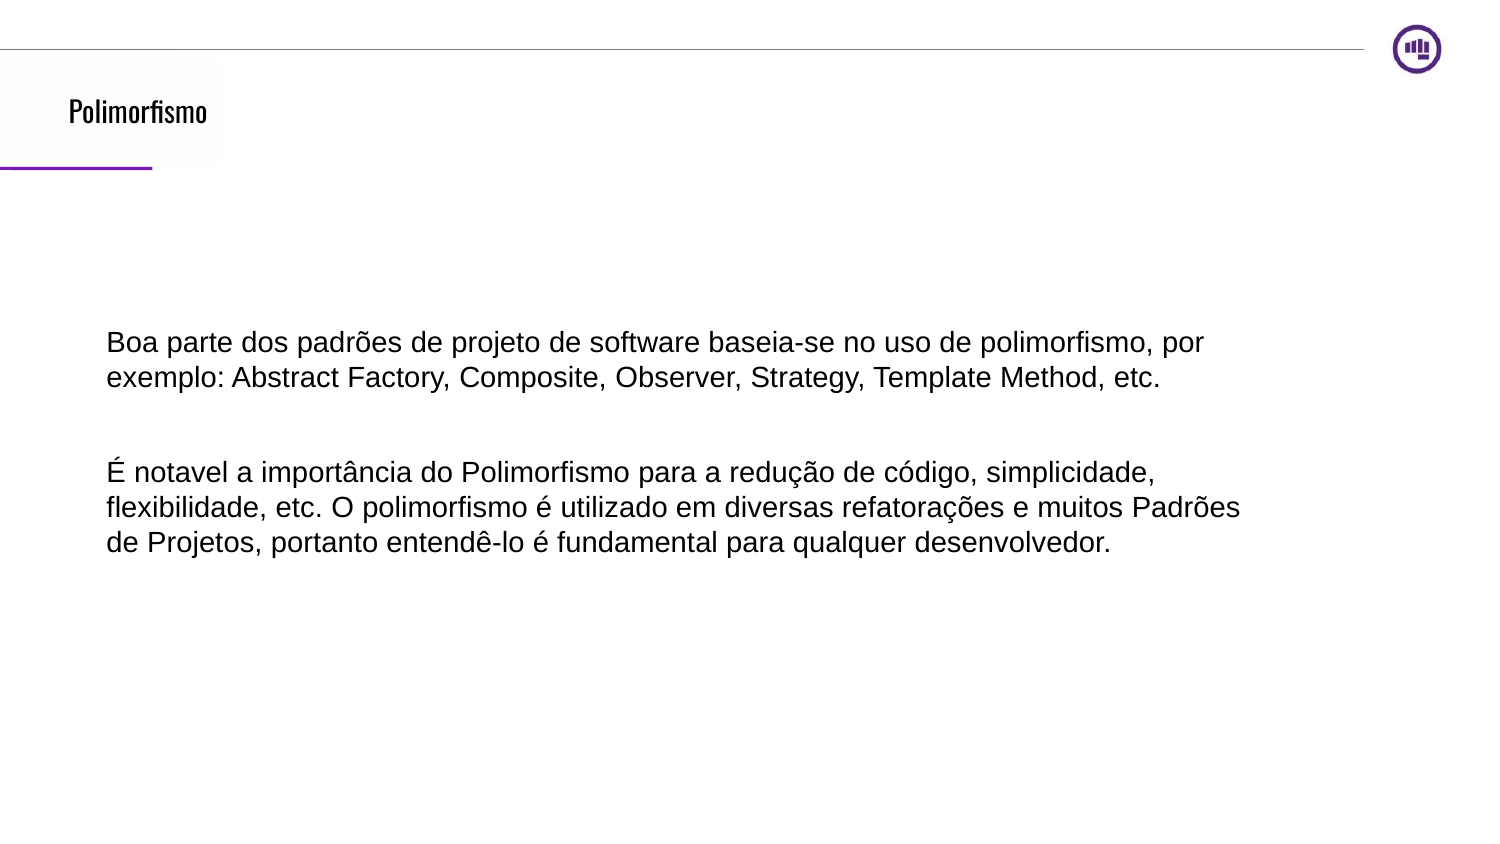

Polimorfismo

Boa parte dos padrões de projeto de software baseia-se no uso de polimorfismo, por exemplo: Abstract Factory, Composite, Observer, Strategy, Template Method, etc.
É notavel a importância do Polimorfismo para a redução de código, simplicidade, flexibilidade, etc. O polimorfismo é utilizado em diversas refatorações e muitos Padrões de Projetos, portanto entendê-lo é fundamental para qualquer desenvolvedor.